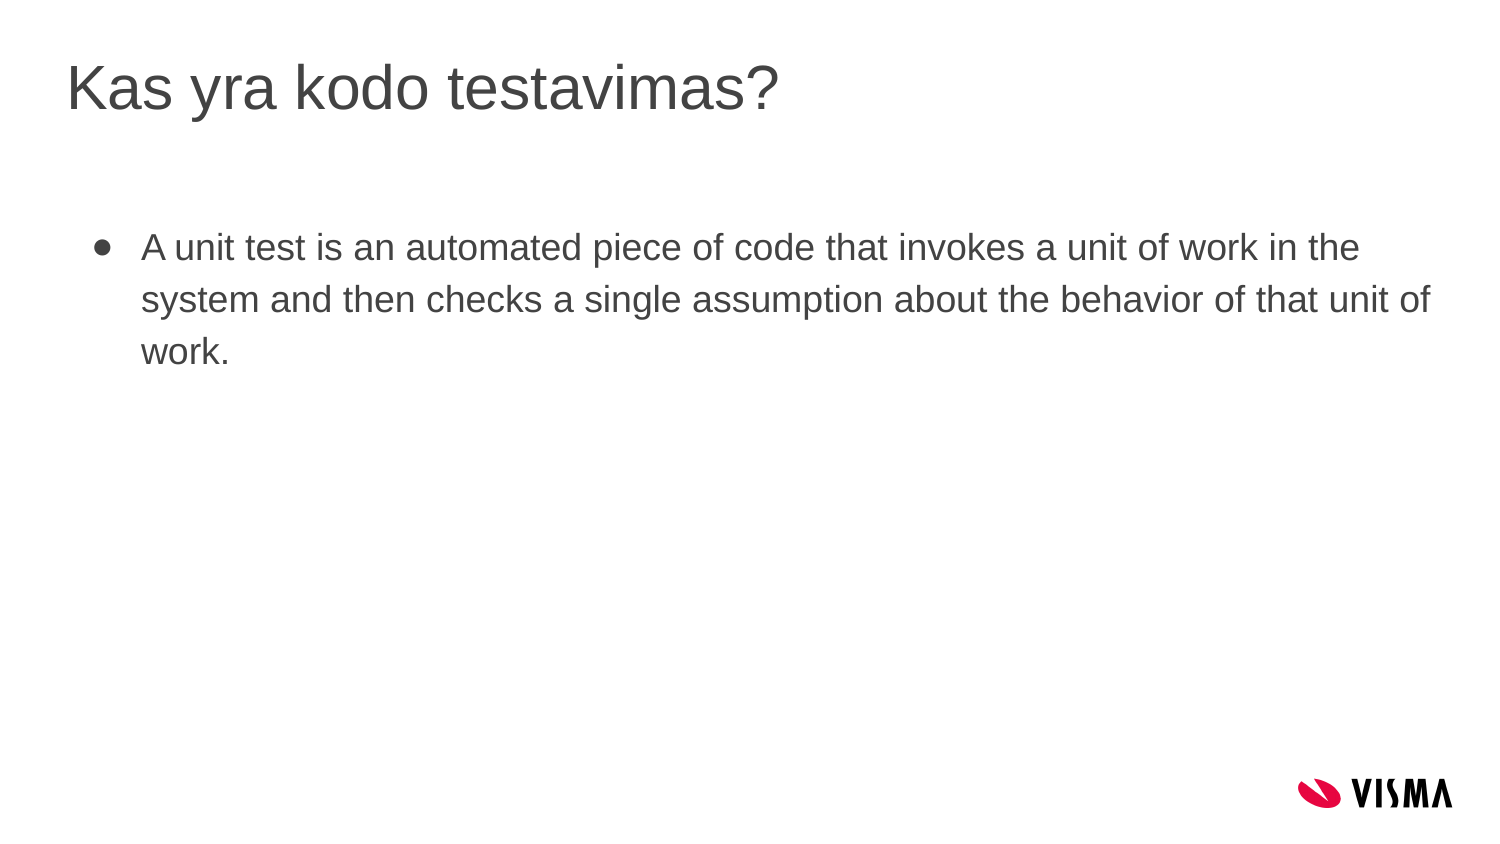

# Kas yra kodo testavimas?

A unit test is an automated piece of code that invokes a unit of work in the system and then checks a single assumption about the behavior of that unit of work.